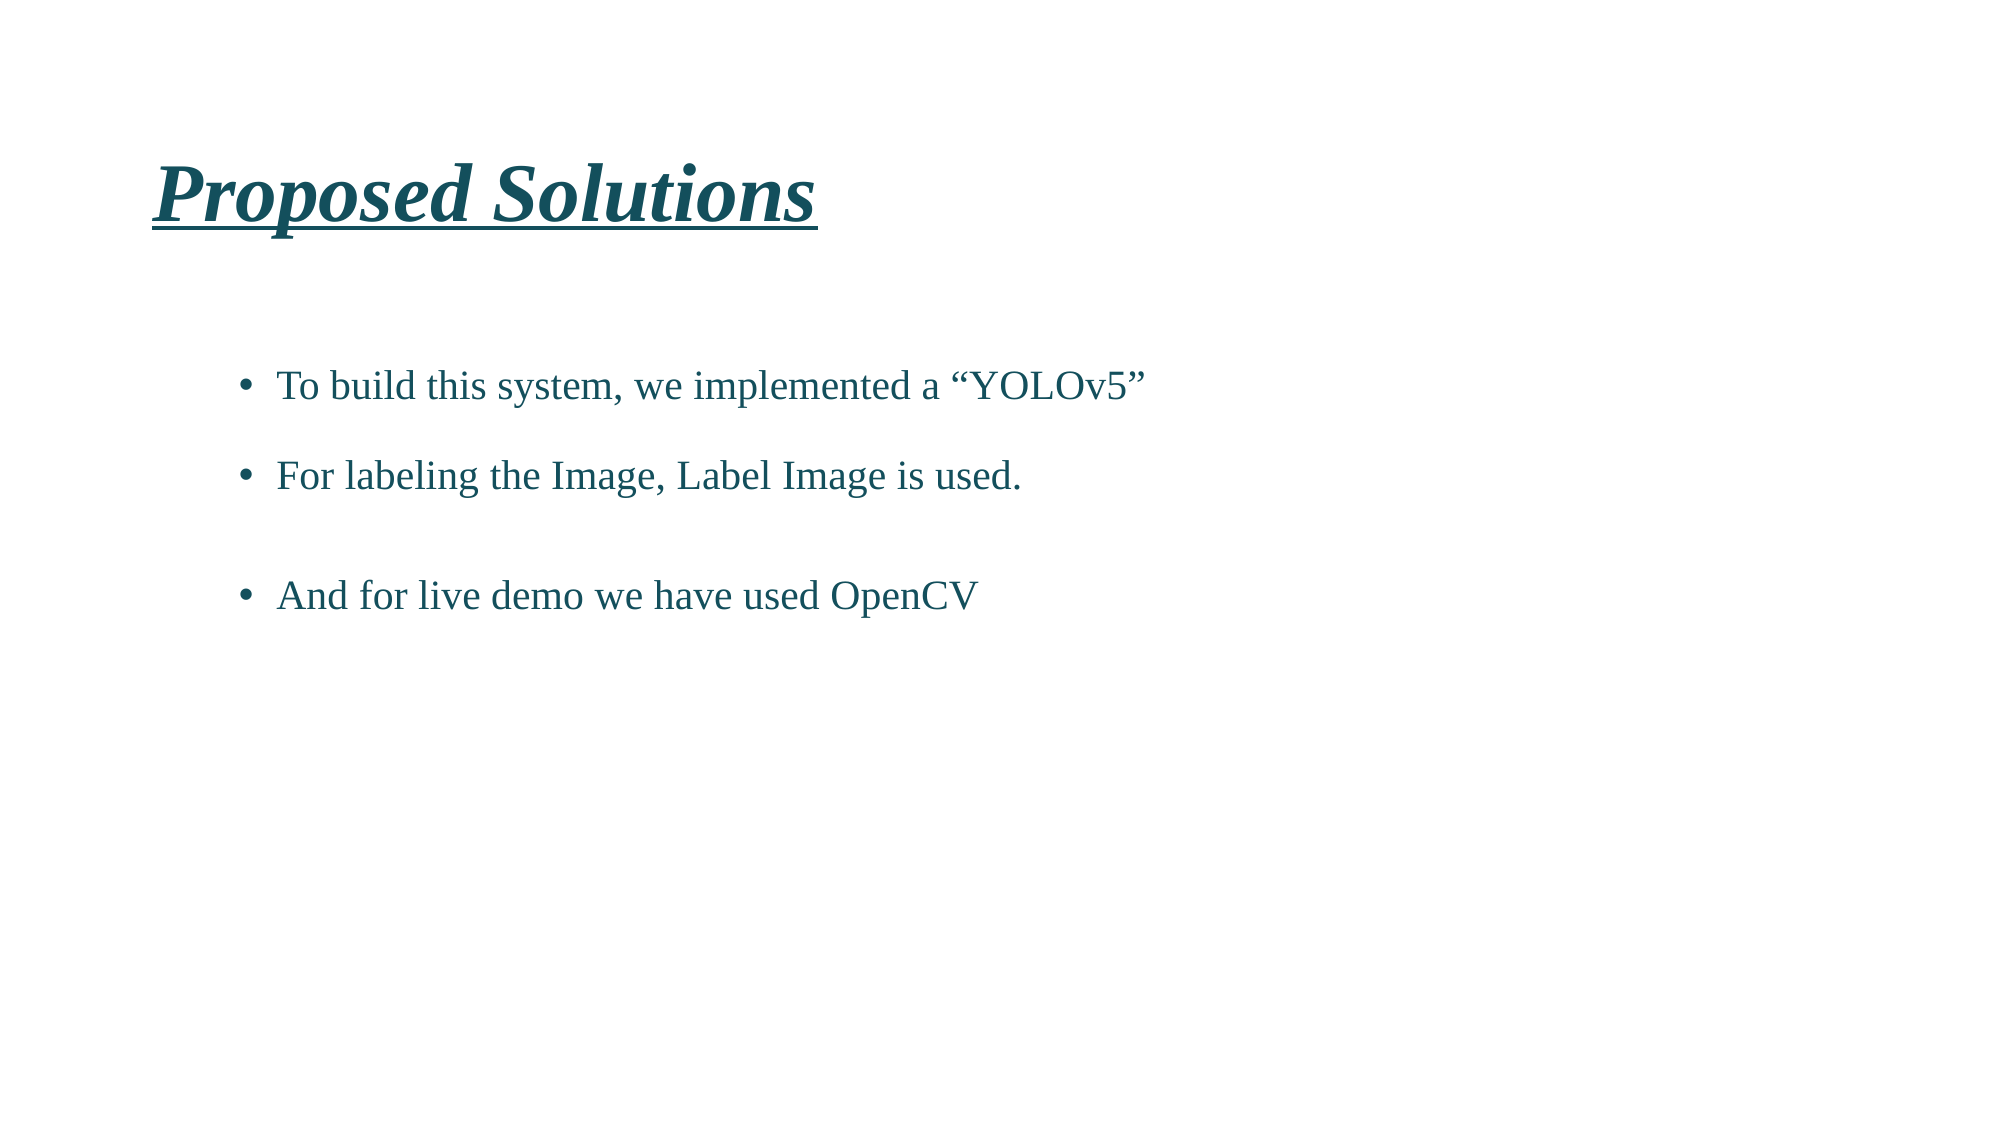

# Proposed Solutions
To build this system, we implemented a “YOLOv5”

For labeling the Image, Label Image is used.

And for live demo we have used OpenCV